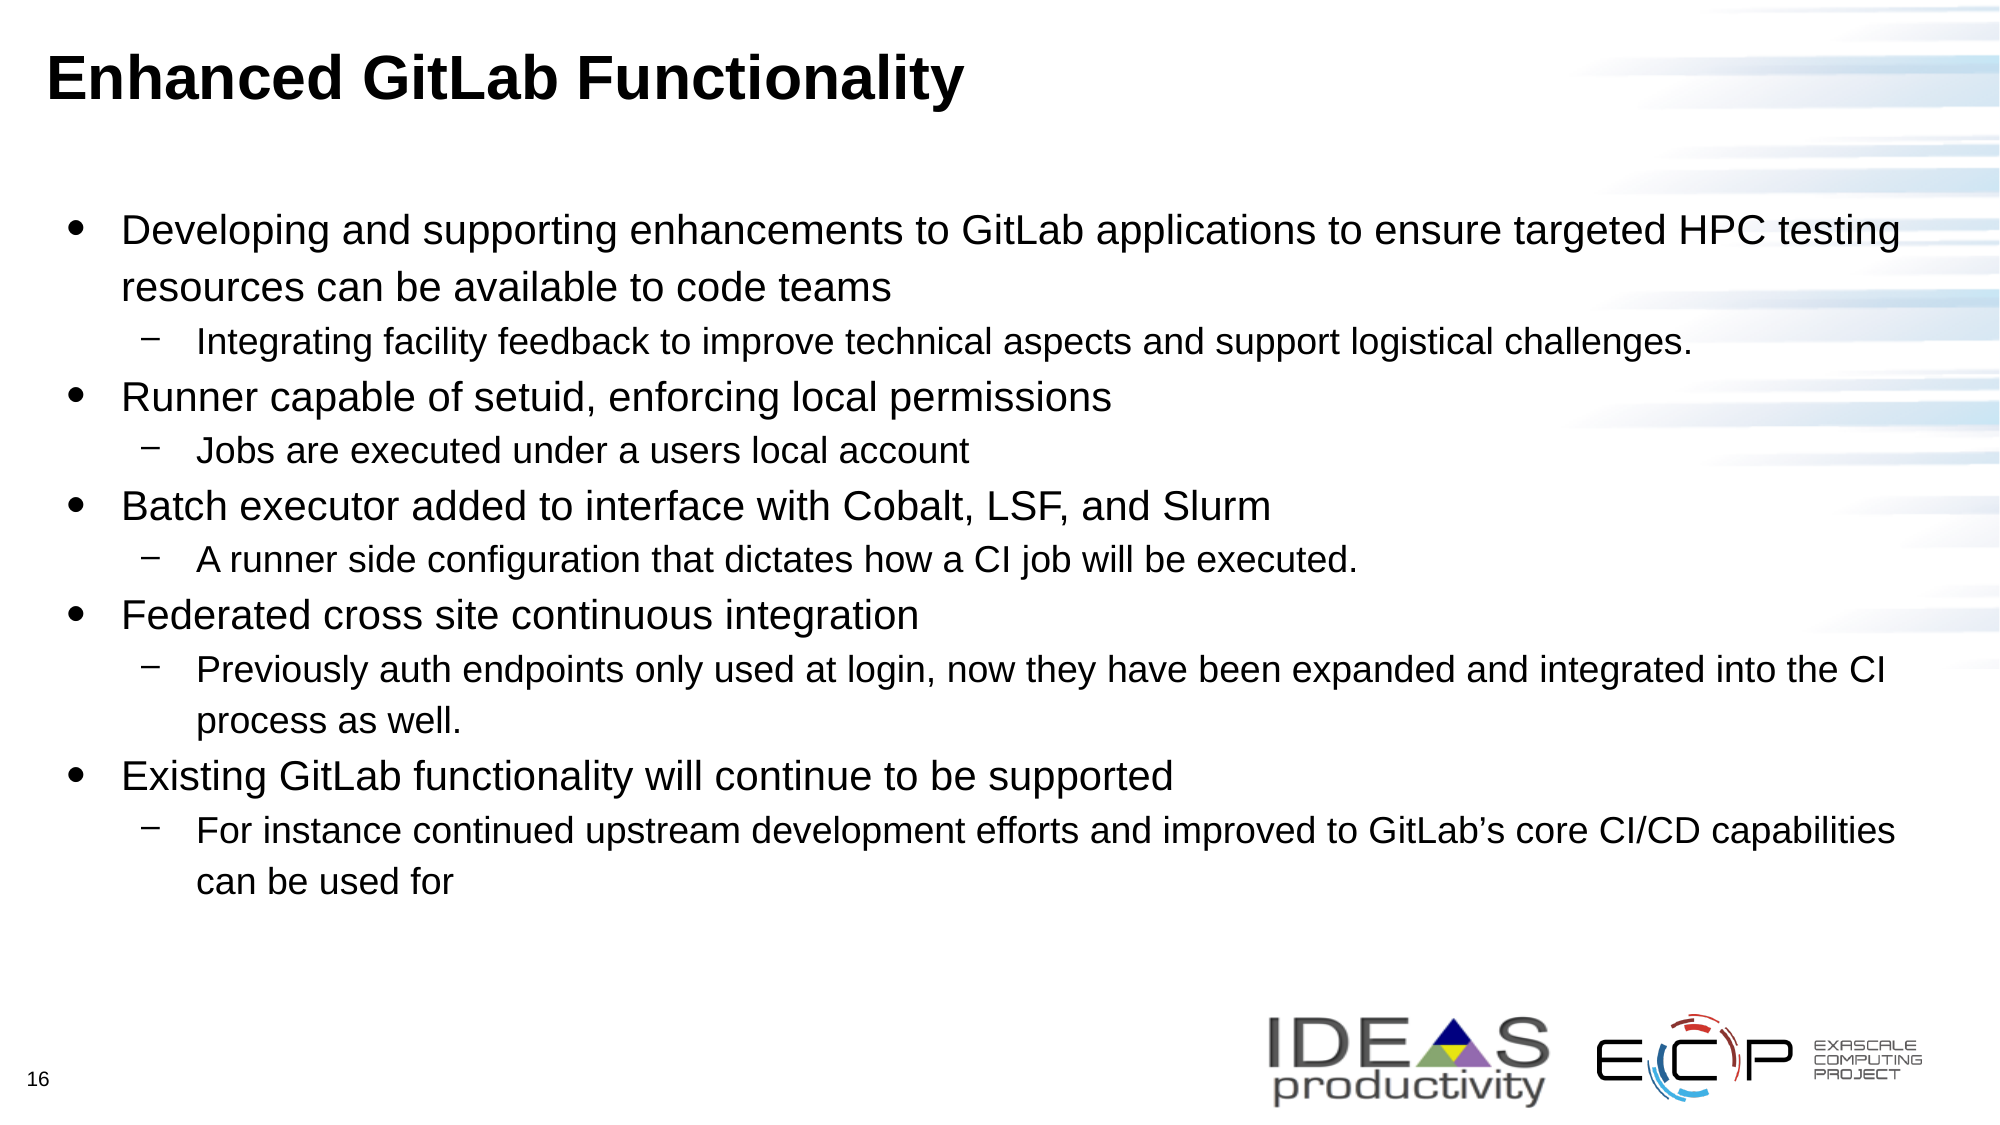

# Enhanced GitLab Functionality
Developing and supporting enhancements to GitLab applications to ensure targeted HPC testing resources can be available to code teams
Integrating facility feedback to improve technical aspects and support logistical challenges.
Runner capable of setuid, enforcing local permissions
Jobs are executed under a users local account
Batch executor added to interface with Cobalt, LSF, and Slurm
A runner side configuration that dictates how a CI job will be executed.
Federated cross site continuous integration
Previously auth endpoints only used at login, now they have been expanded and integrated into the CI process as well.
Existing GitLab functionality will continue to be supported
For instance continued upstream development efforts and improved to GitLab’s core CI/CD capabilities can be used for